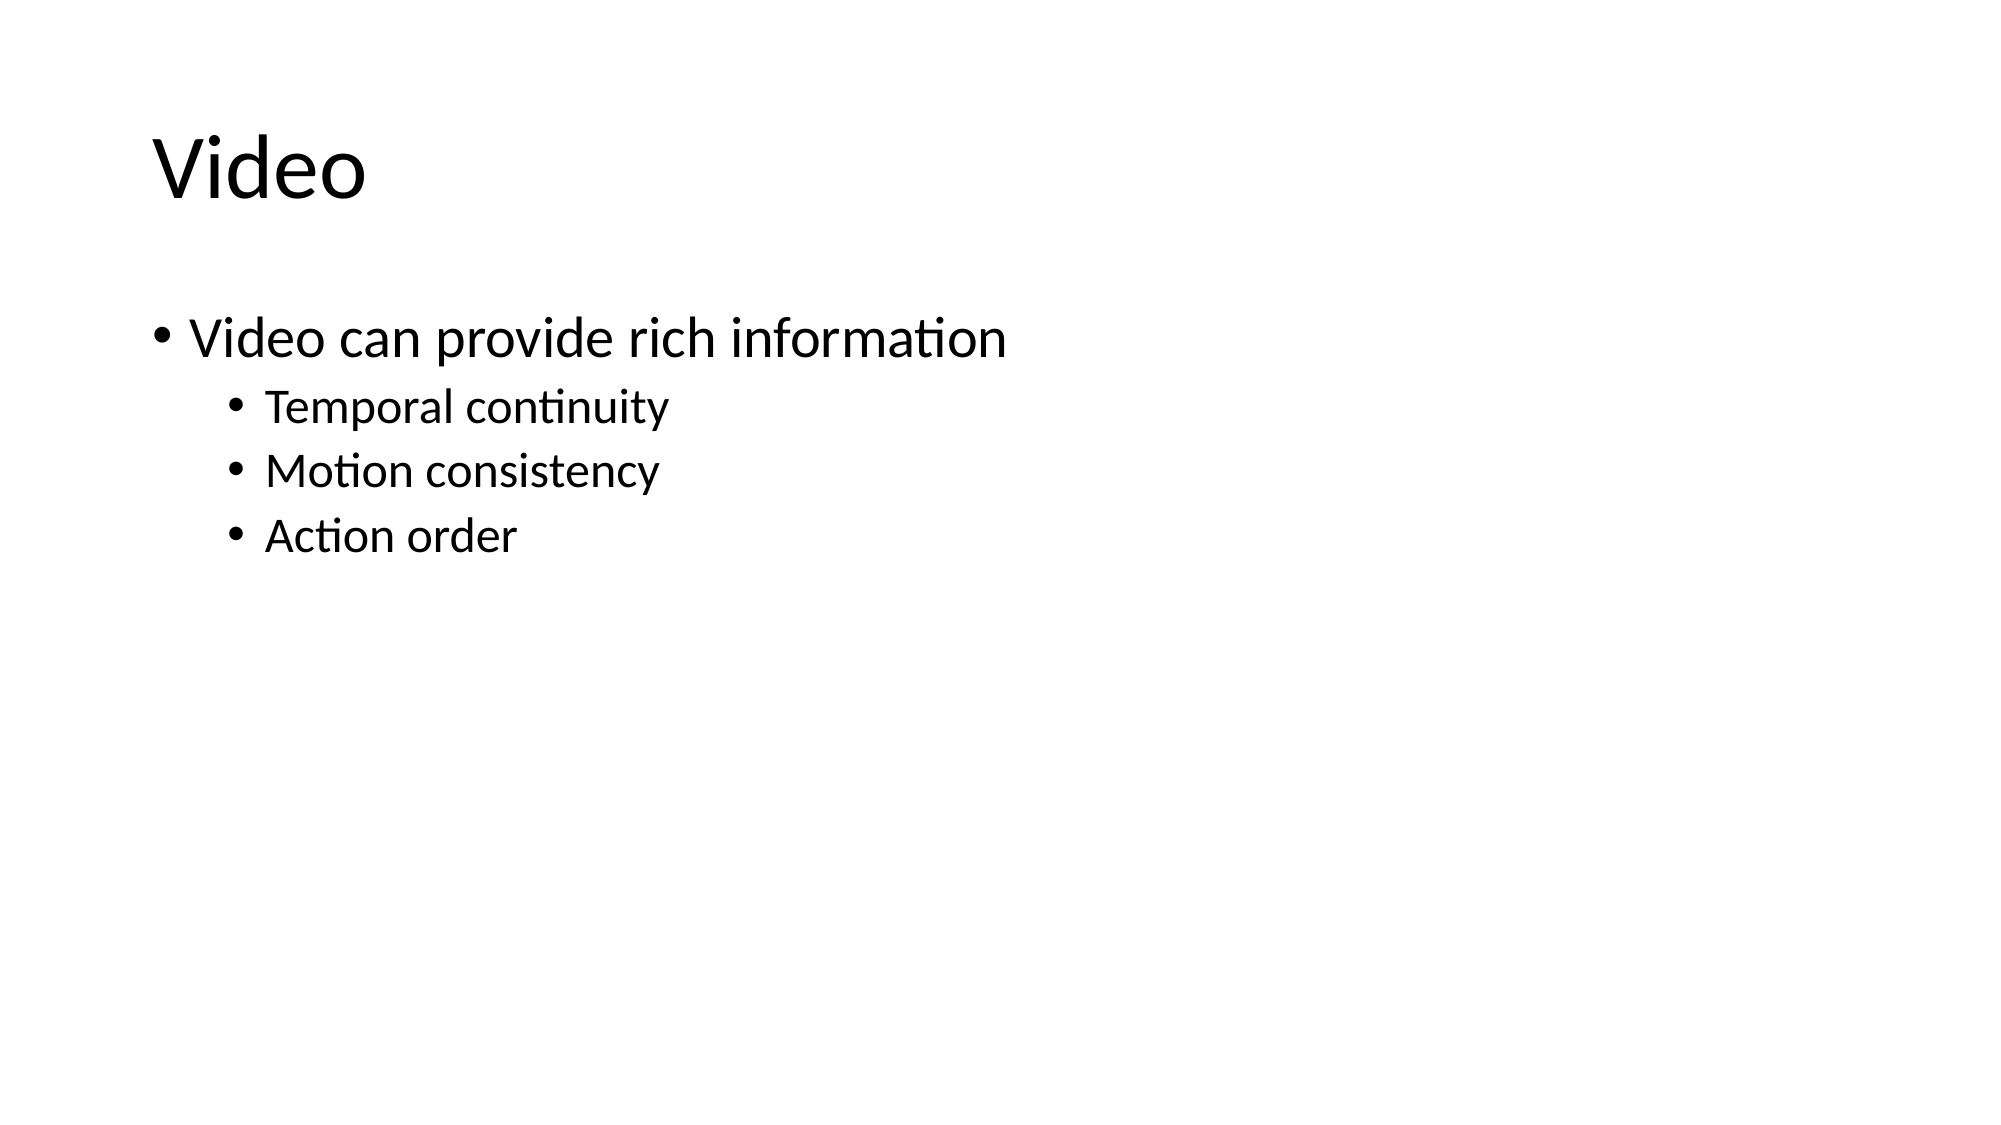

# Video
Video can provide rich information
Temporal continuity
Motion consistency
Action order